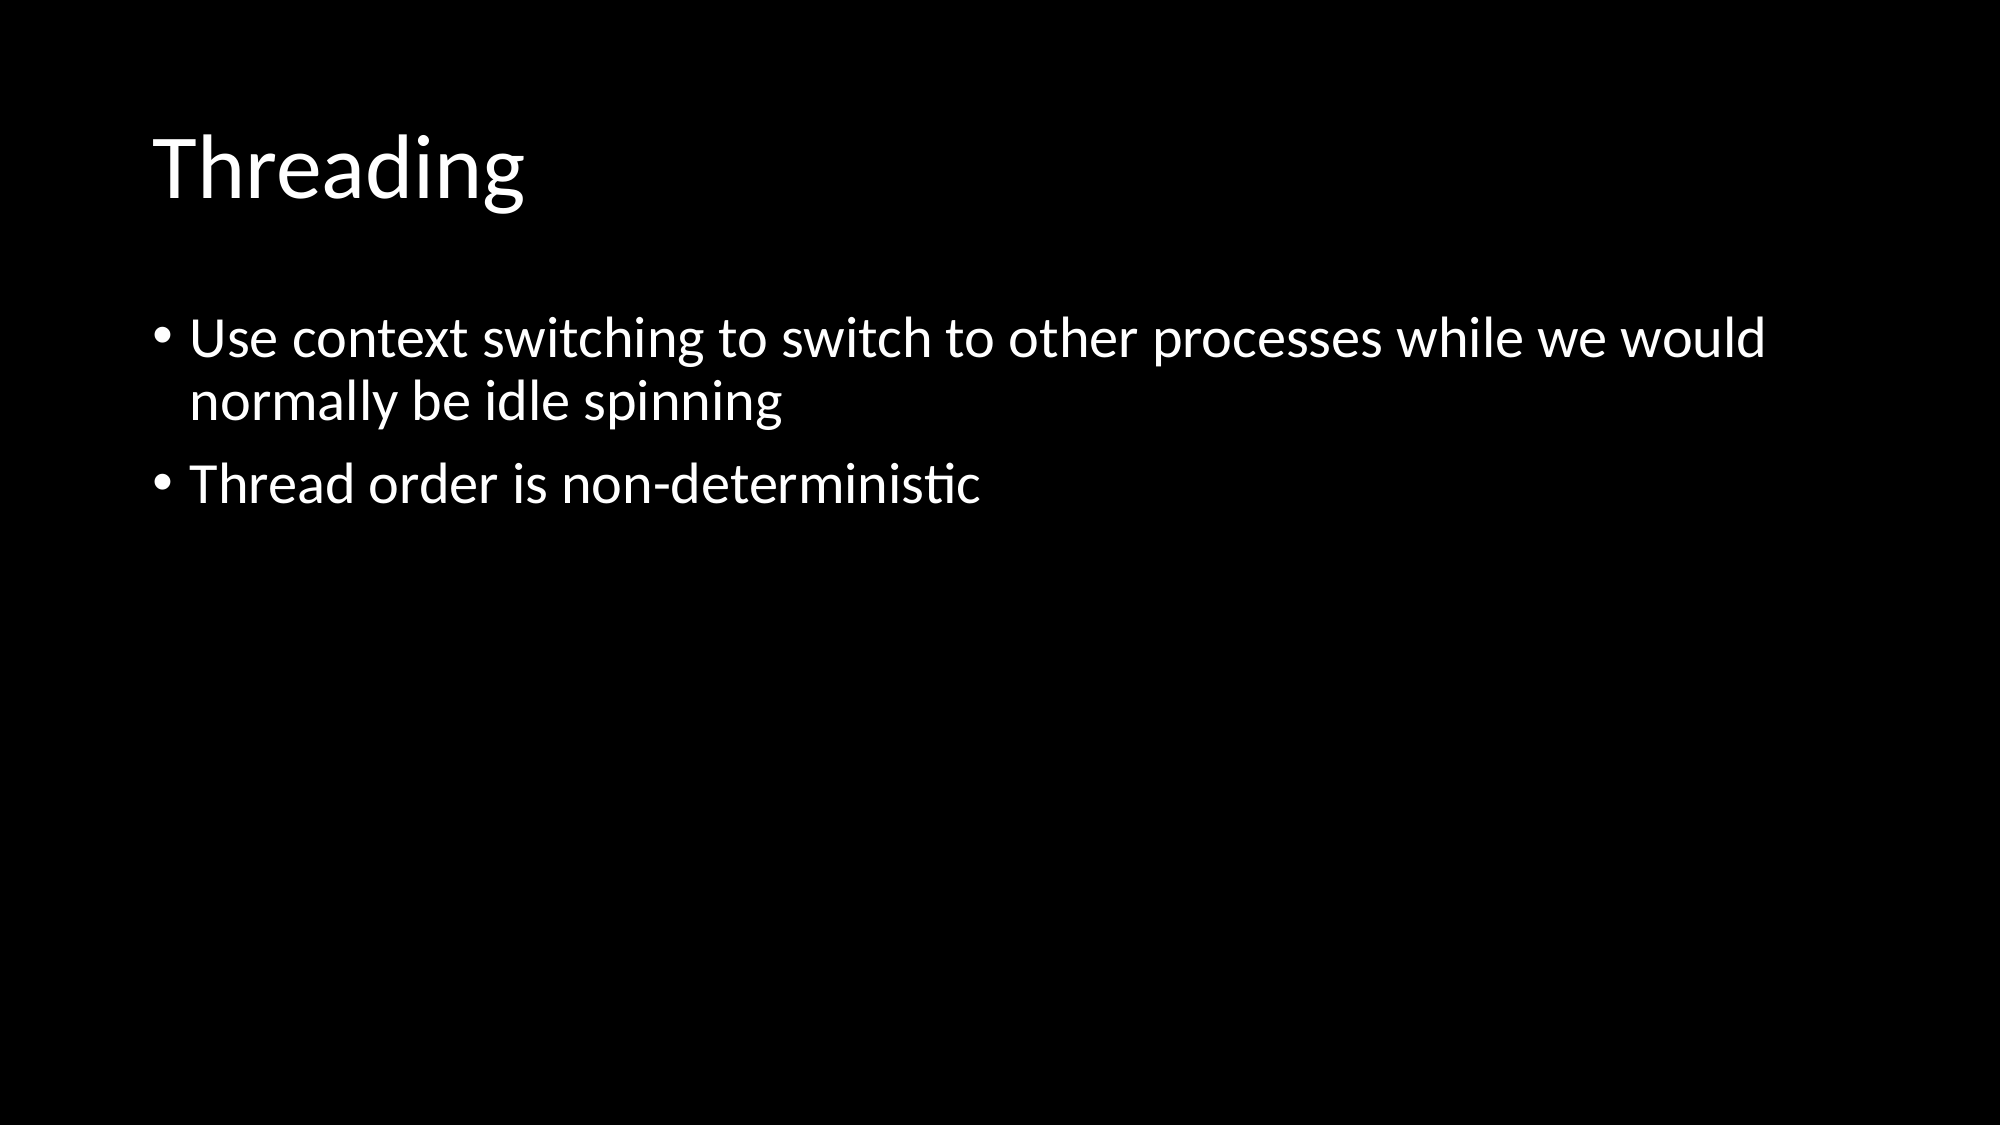

# Threading
Use context switching to switch to other processes while we would normally be idle spinning
Thread order is non-deterministic